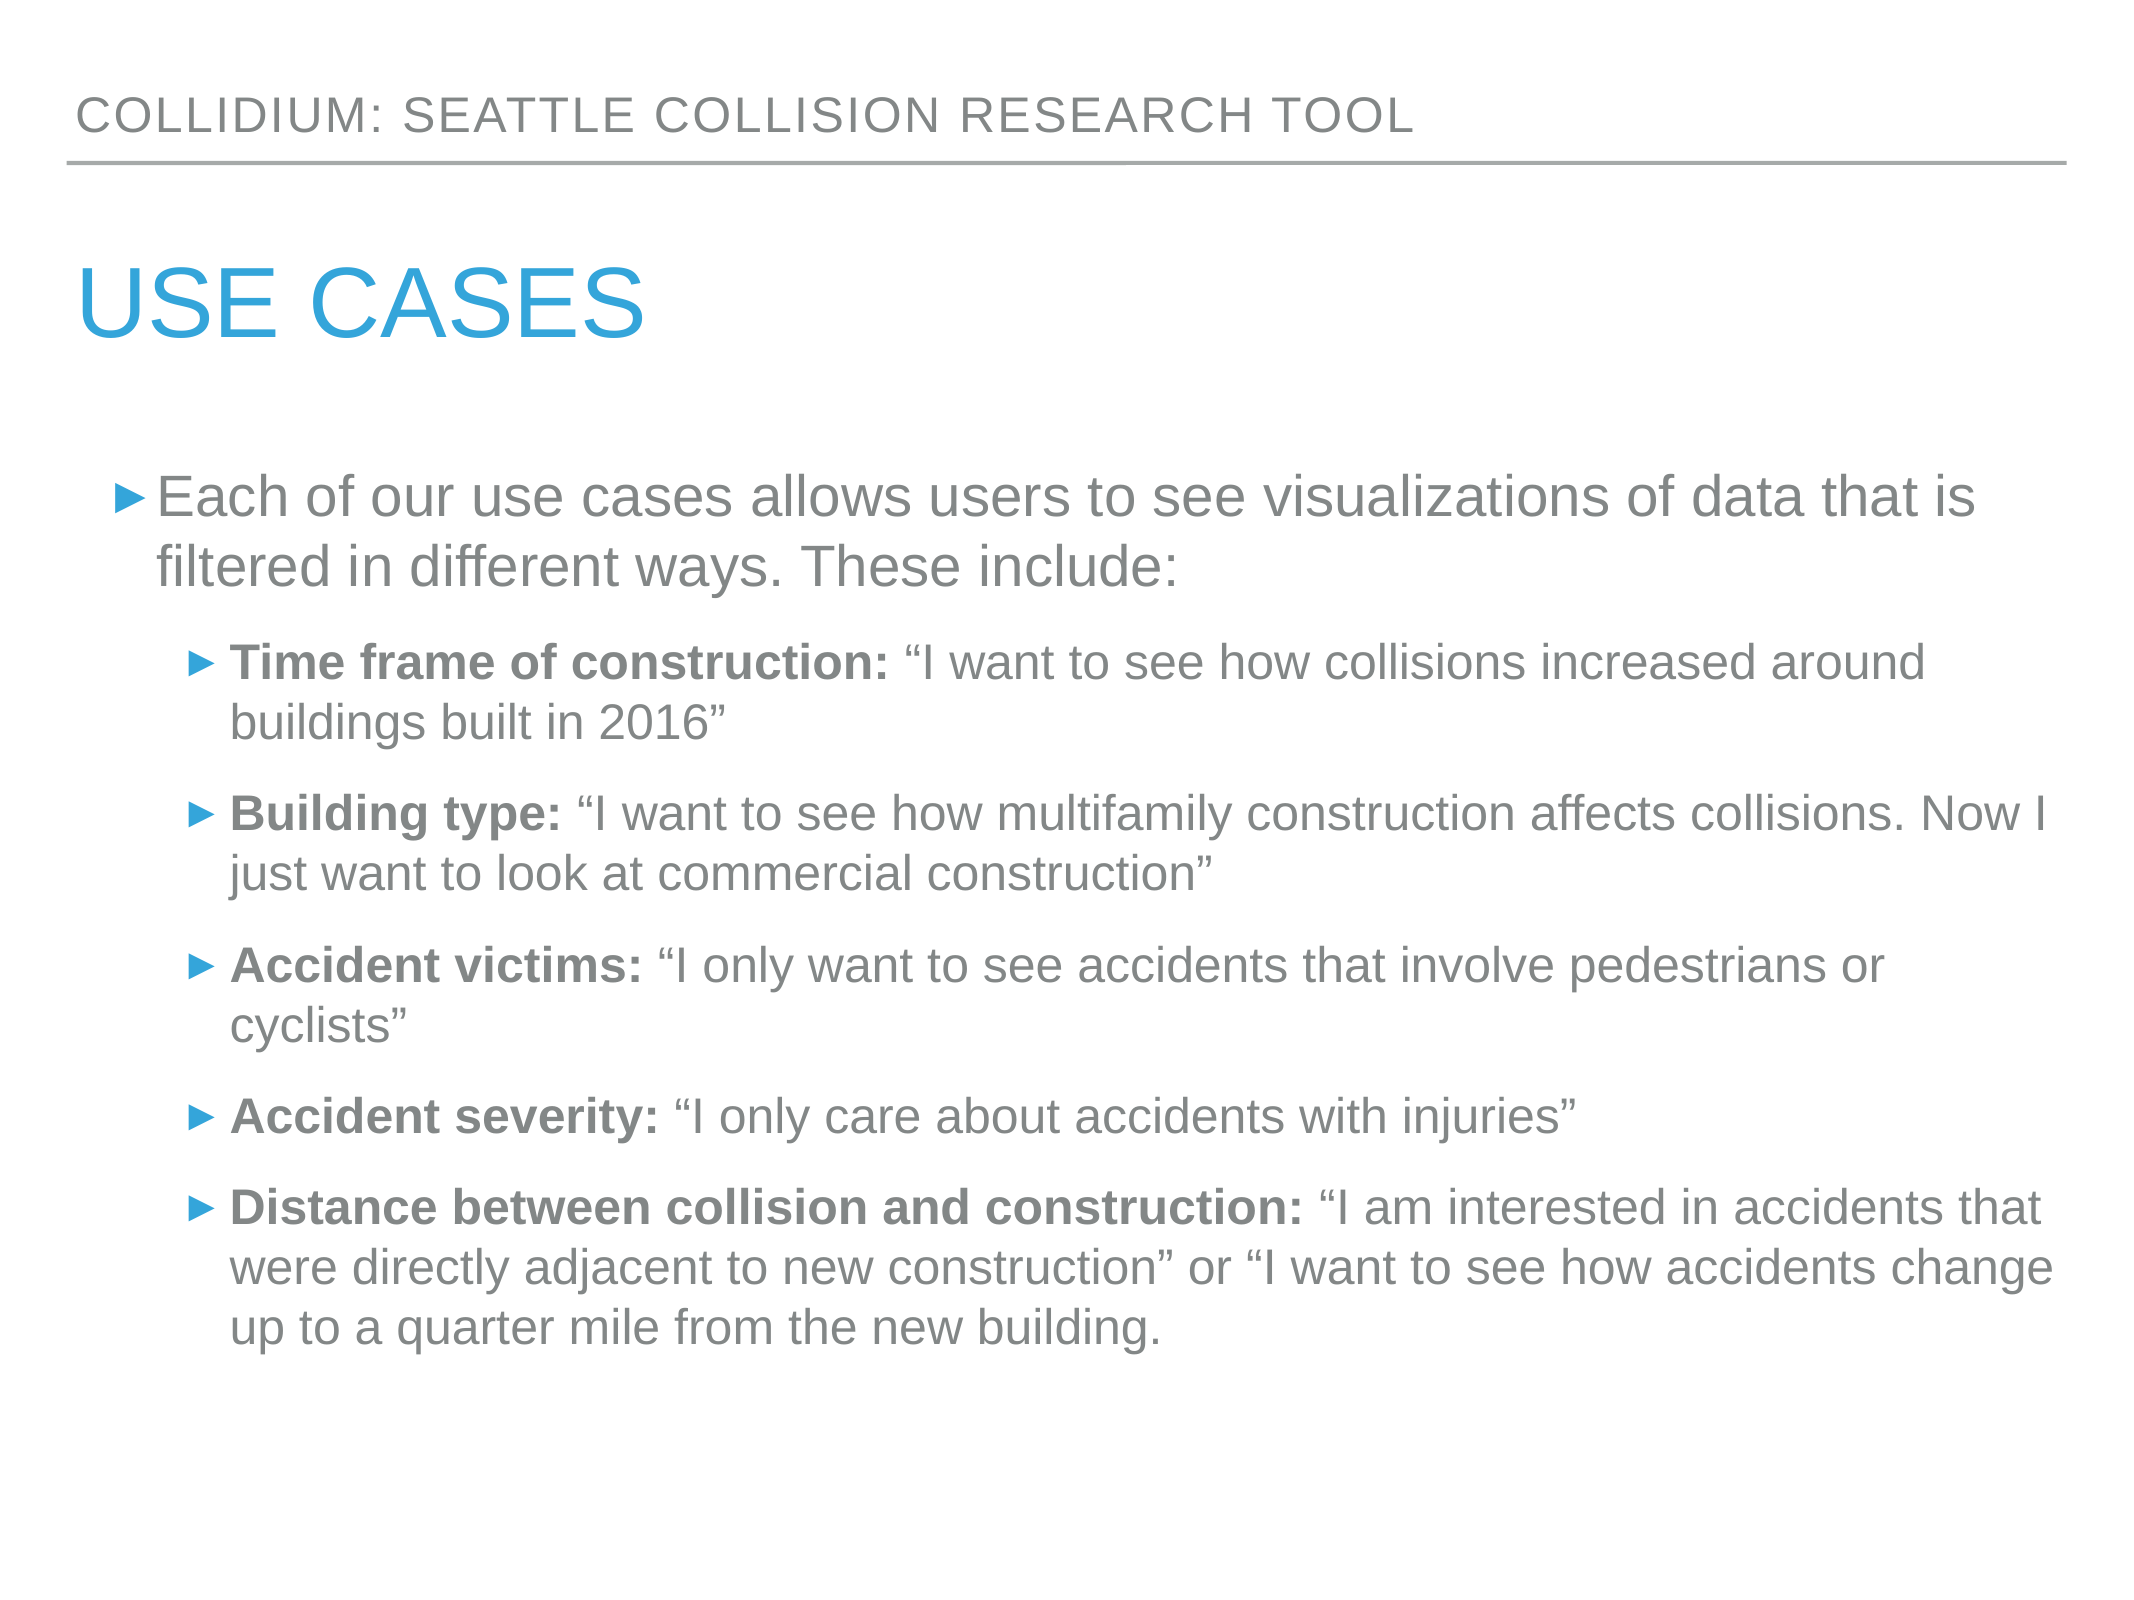

Collidium: Seattle collision research tool
# Use Cases
Each of our use cases allows users to see visualizations of data that is filtered in different ways. These include:
Time frame of construction: “I want to see how collisions increased around buildings built in 2016”
Building type: “I want to see how multifamily construction affects collisions. Now I just want to look at commercial construction”
Accident victims: “I only want to see accidents that involve pedestrians or cyclists”
Accident severity: “I only care about accidents with injuries”
Distance between collision and construction: “I am interested in accidents that were directly adjacent to new construction” or “I want to see how accidents change up to a quarter mile from the new building.